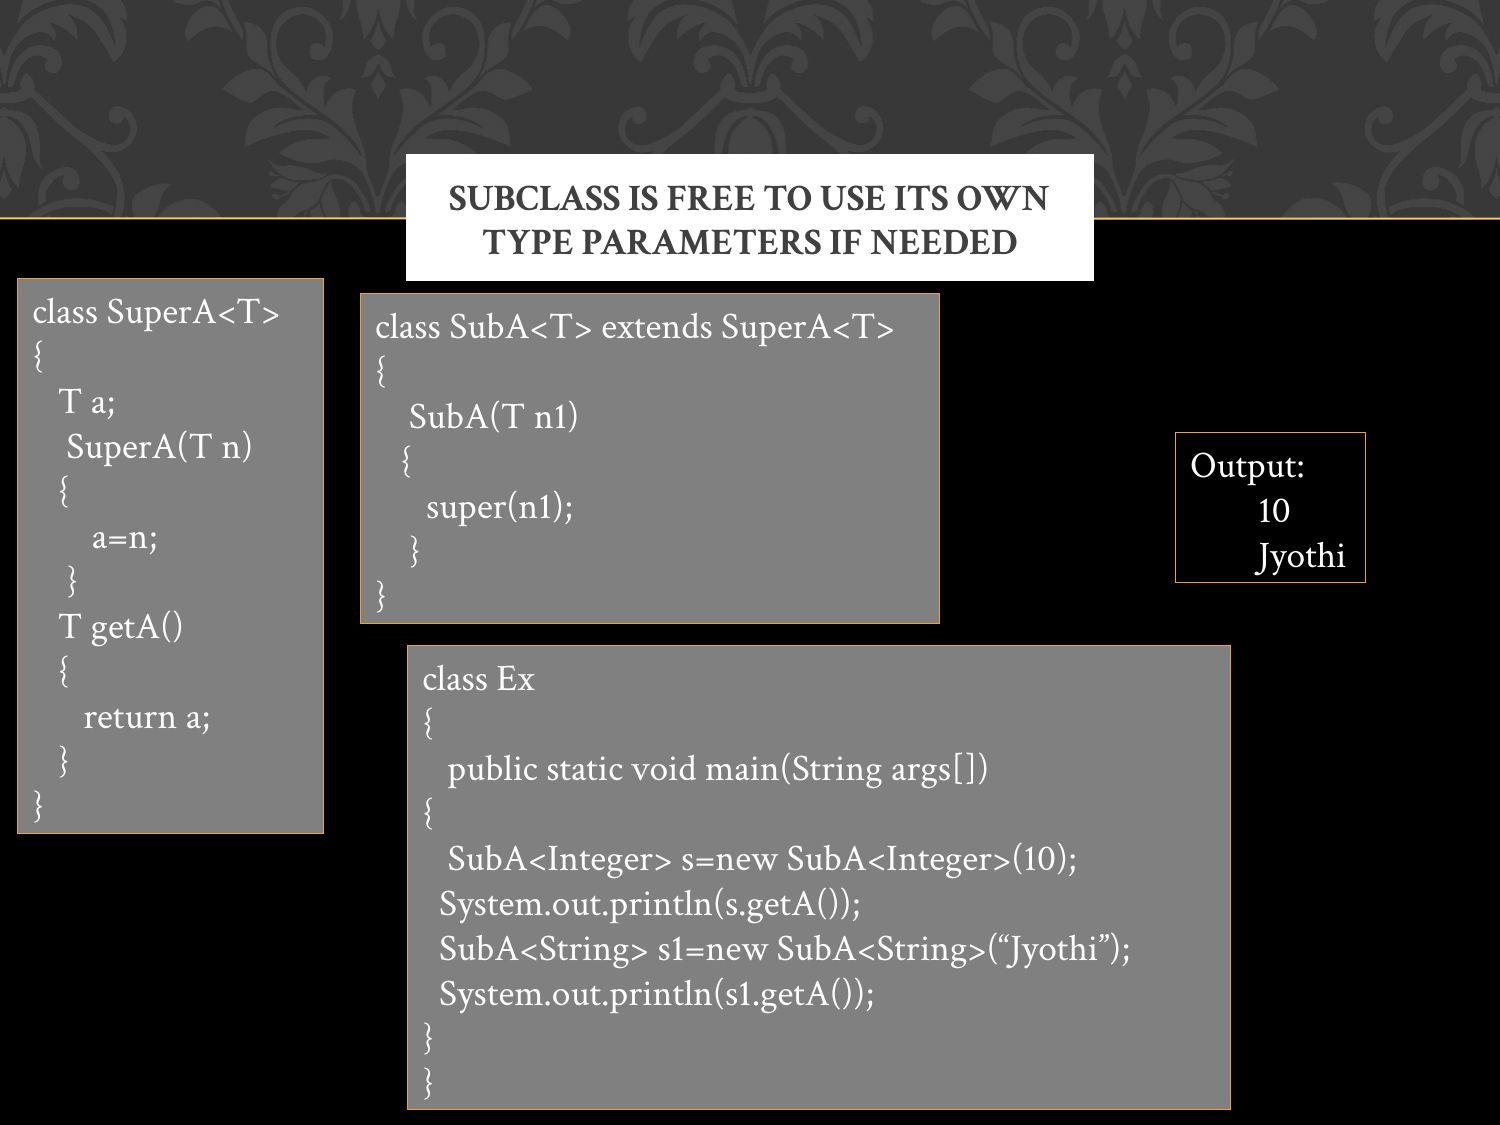

# subclass is free to use its own type parameters if needed
class SuperA<T>
{
   T a;
    SuperA(T n)
   {
       a=n;
    }
   T getA()
   {
      return a;
   }
}
class SubA<T> extends SuperA<T>
{
    SubA(T n1)
   {
      super(n1);
    }
}

Output:
        10
        Jyothi
class Ex
{
   public static void main(String args[])
{
   SubA<Integer> s=new SubA<Integer>(10);
  System.out.println(s.getA());
  SubA<String> s1=new SubA<String>(“Jyothi”);
  System.out.println(s1.getA());
}
}